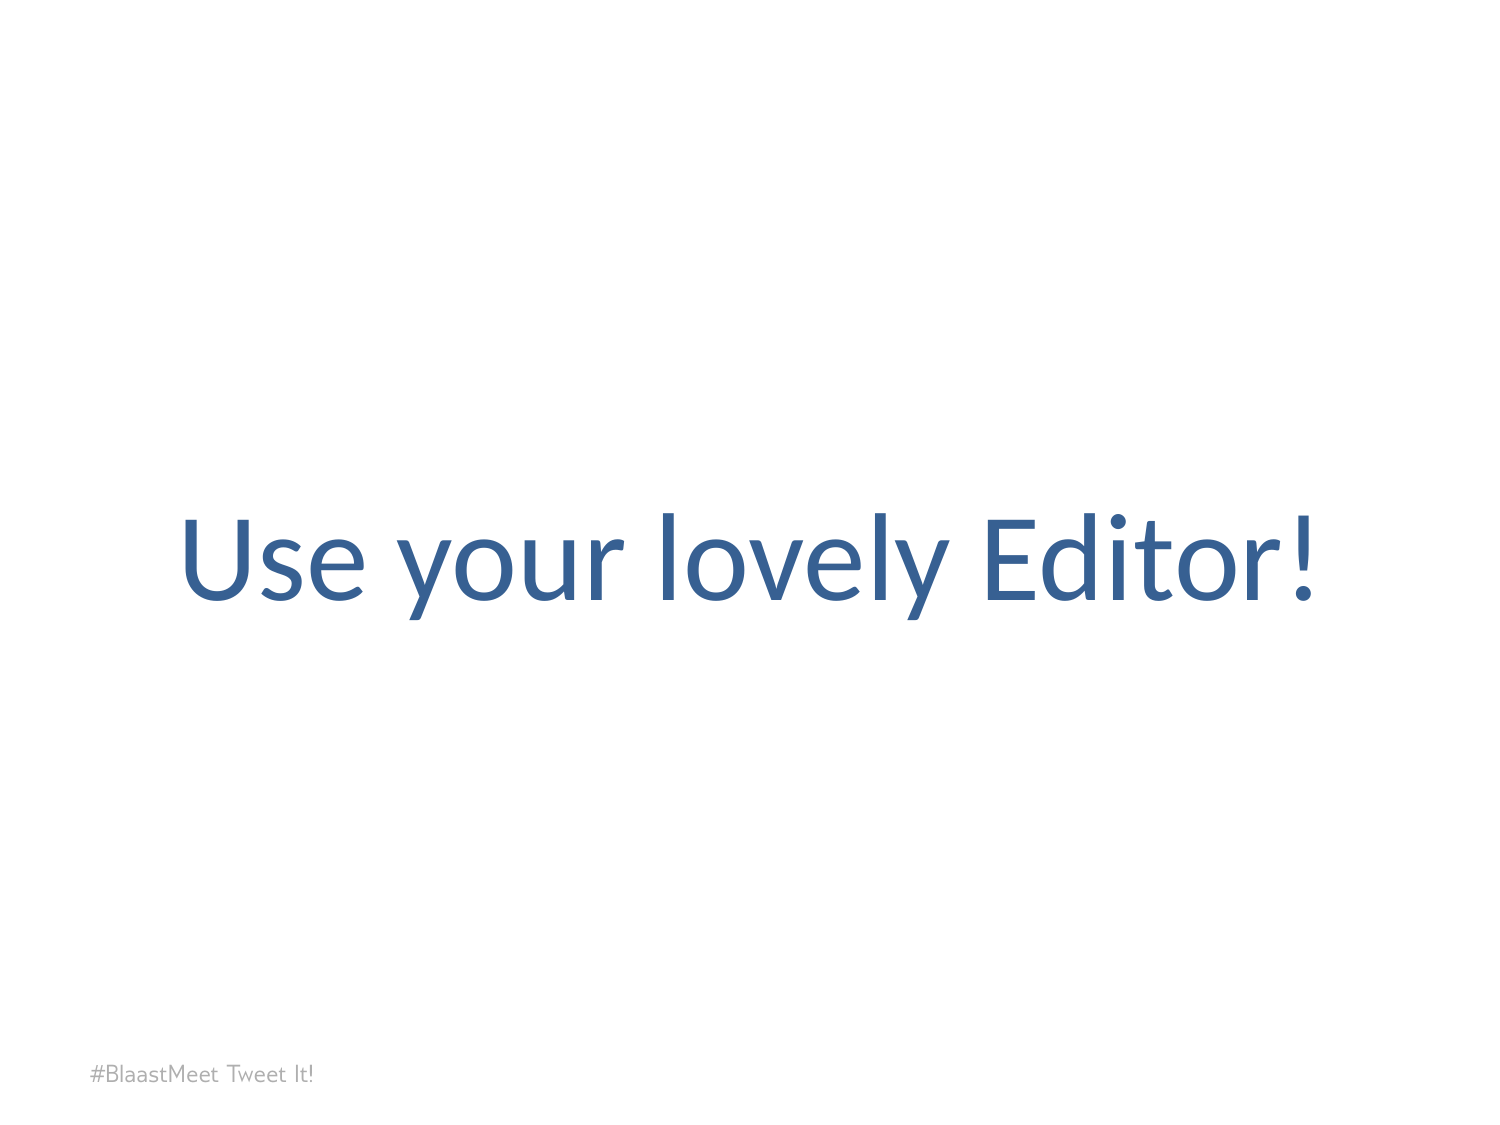

#
Use your lovely Editor!
#BlaastMeet Tweet It!